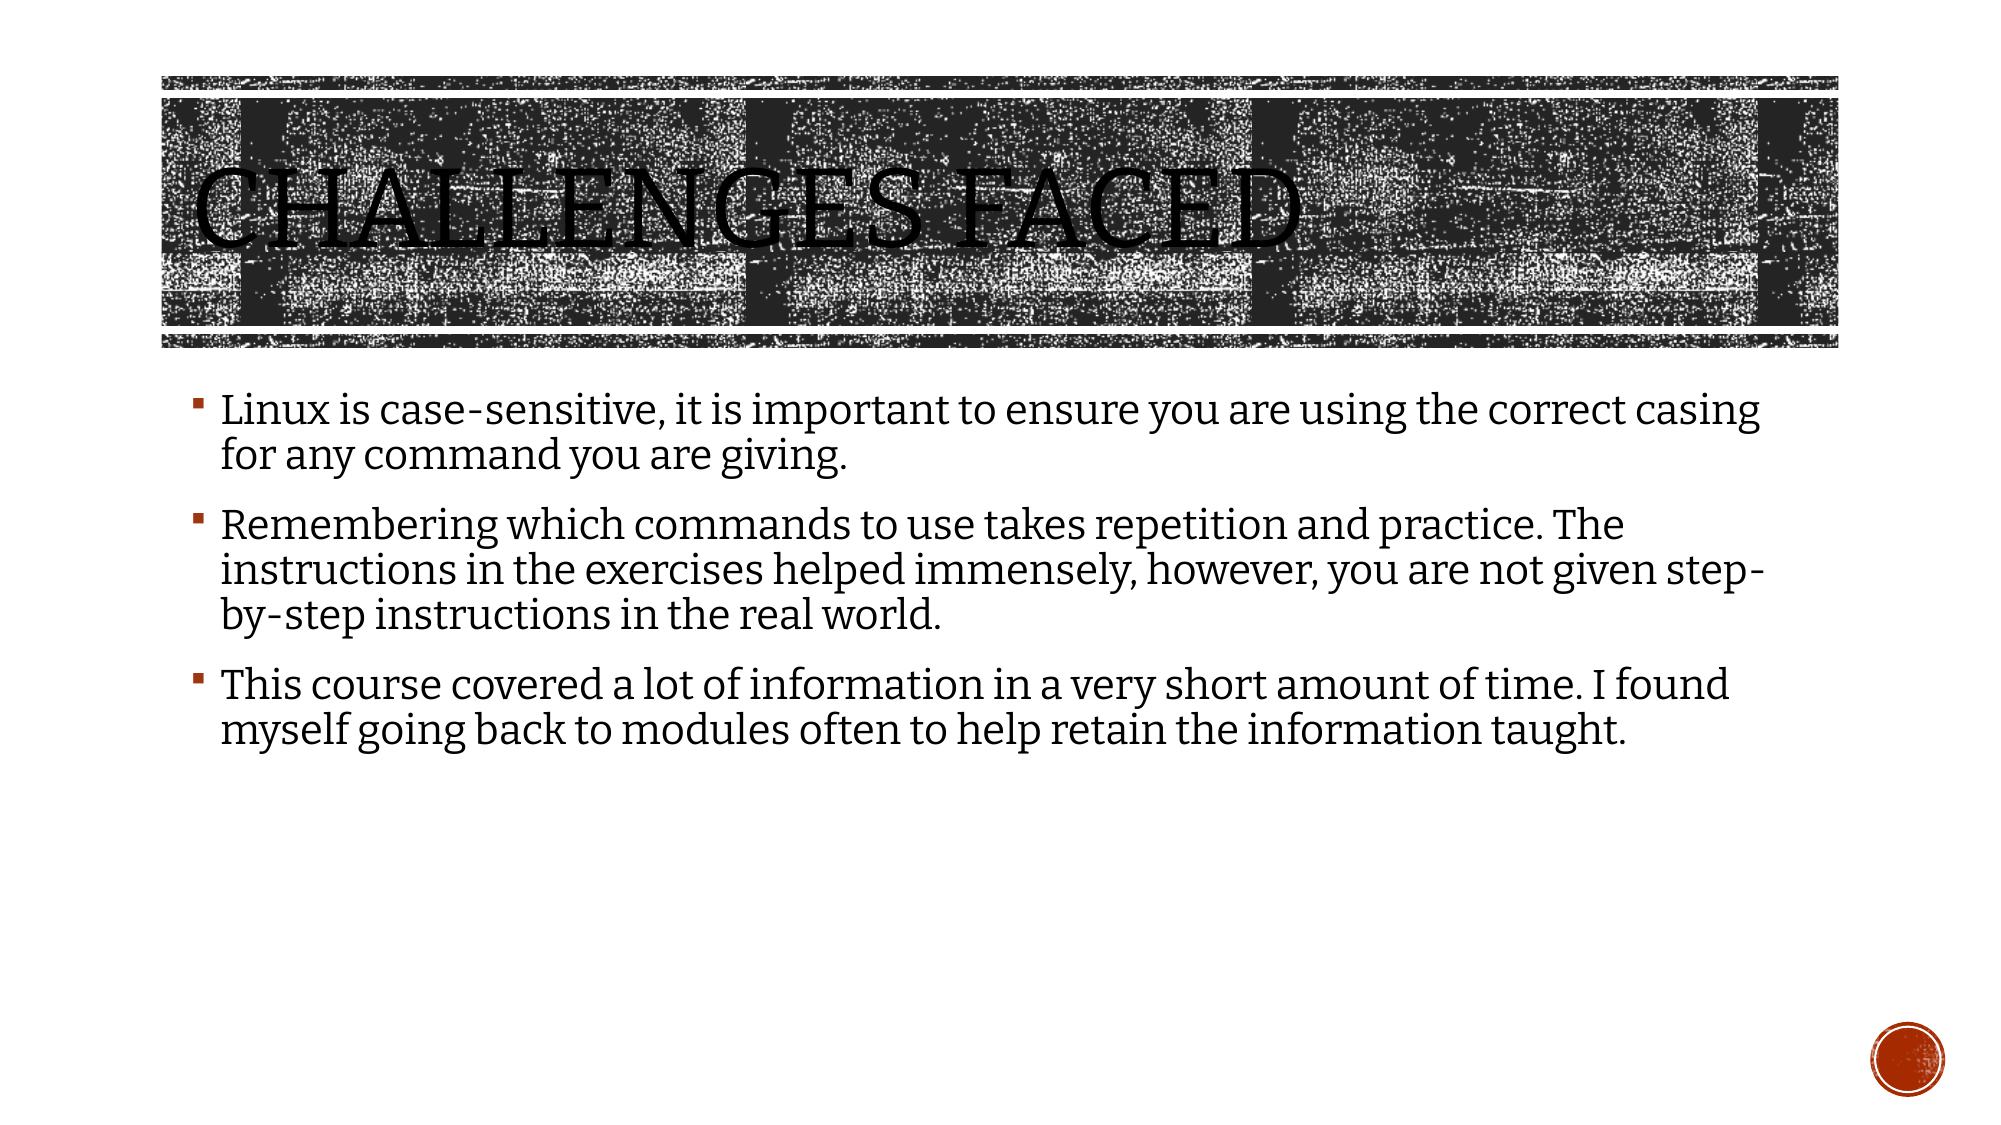

# CHALLENGES FACED

Linux is case-sensitive, it is important to ensure you are using the correct casing for any command you are giving.
Remembering which commands to use takes repetition and practice. The instructions in the exercises helped immensely, however, you are not given step-by-step instructions in the real world.
This course covered a lot of information in a very short amount of time. I found myself going back to modules often to help retain the information taught.